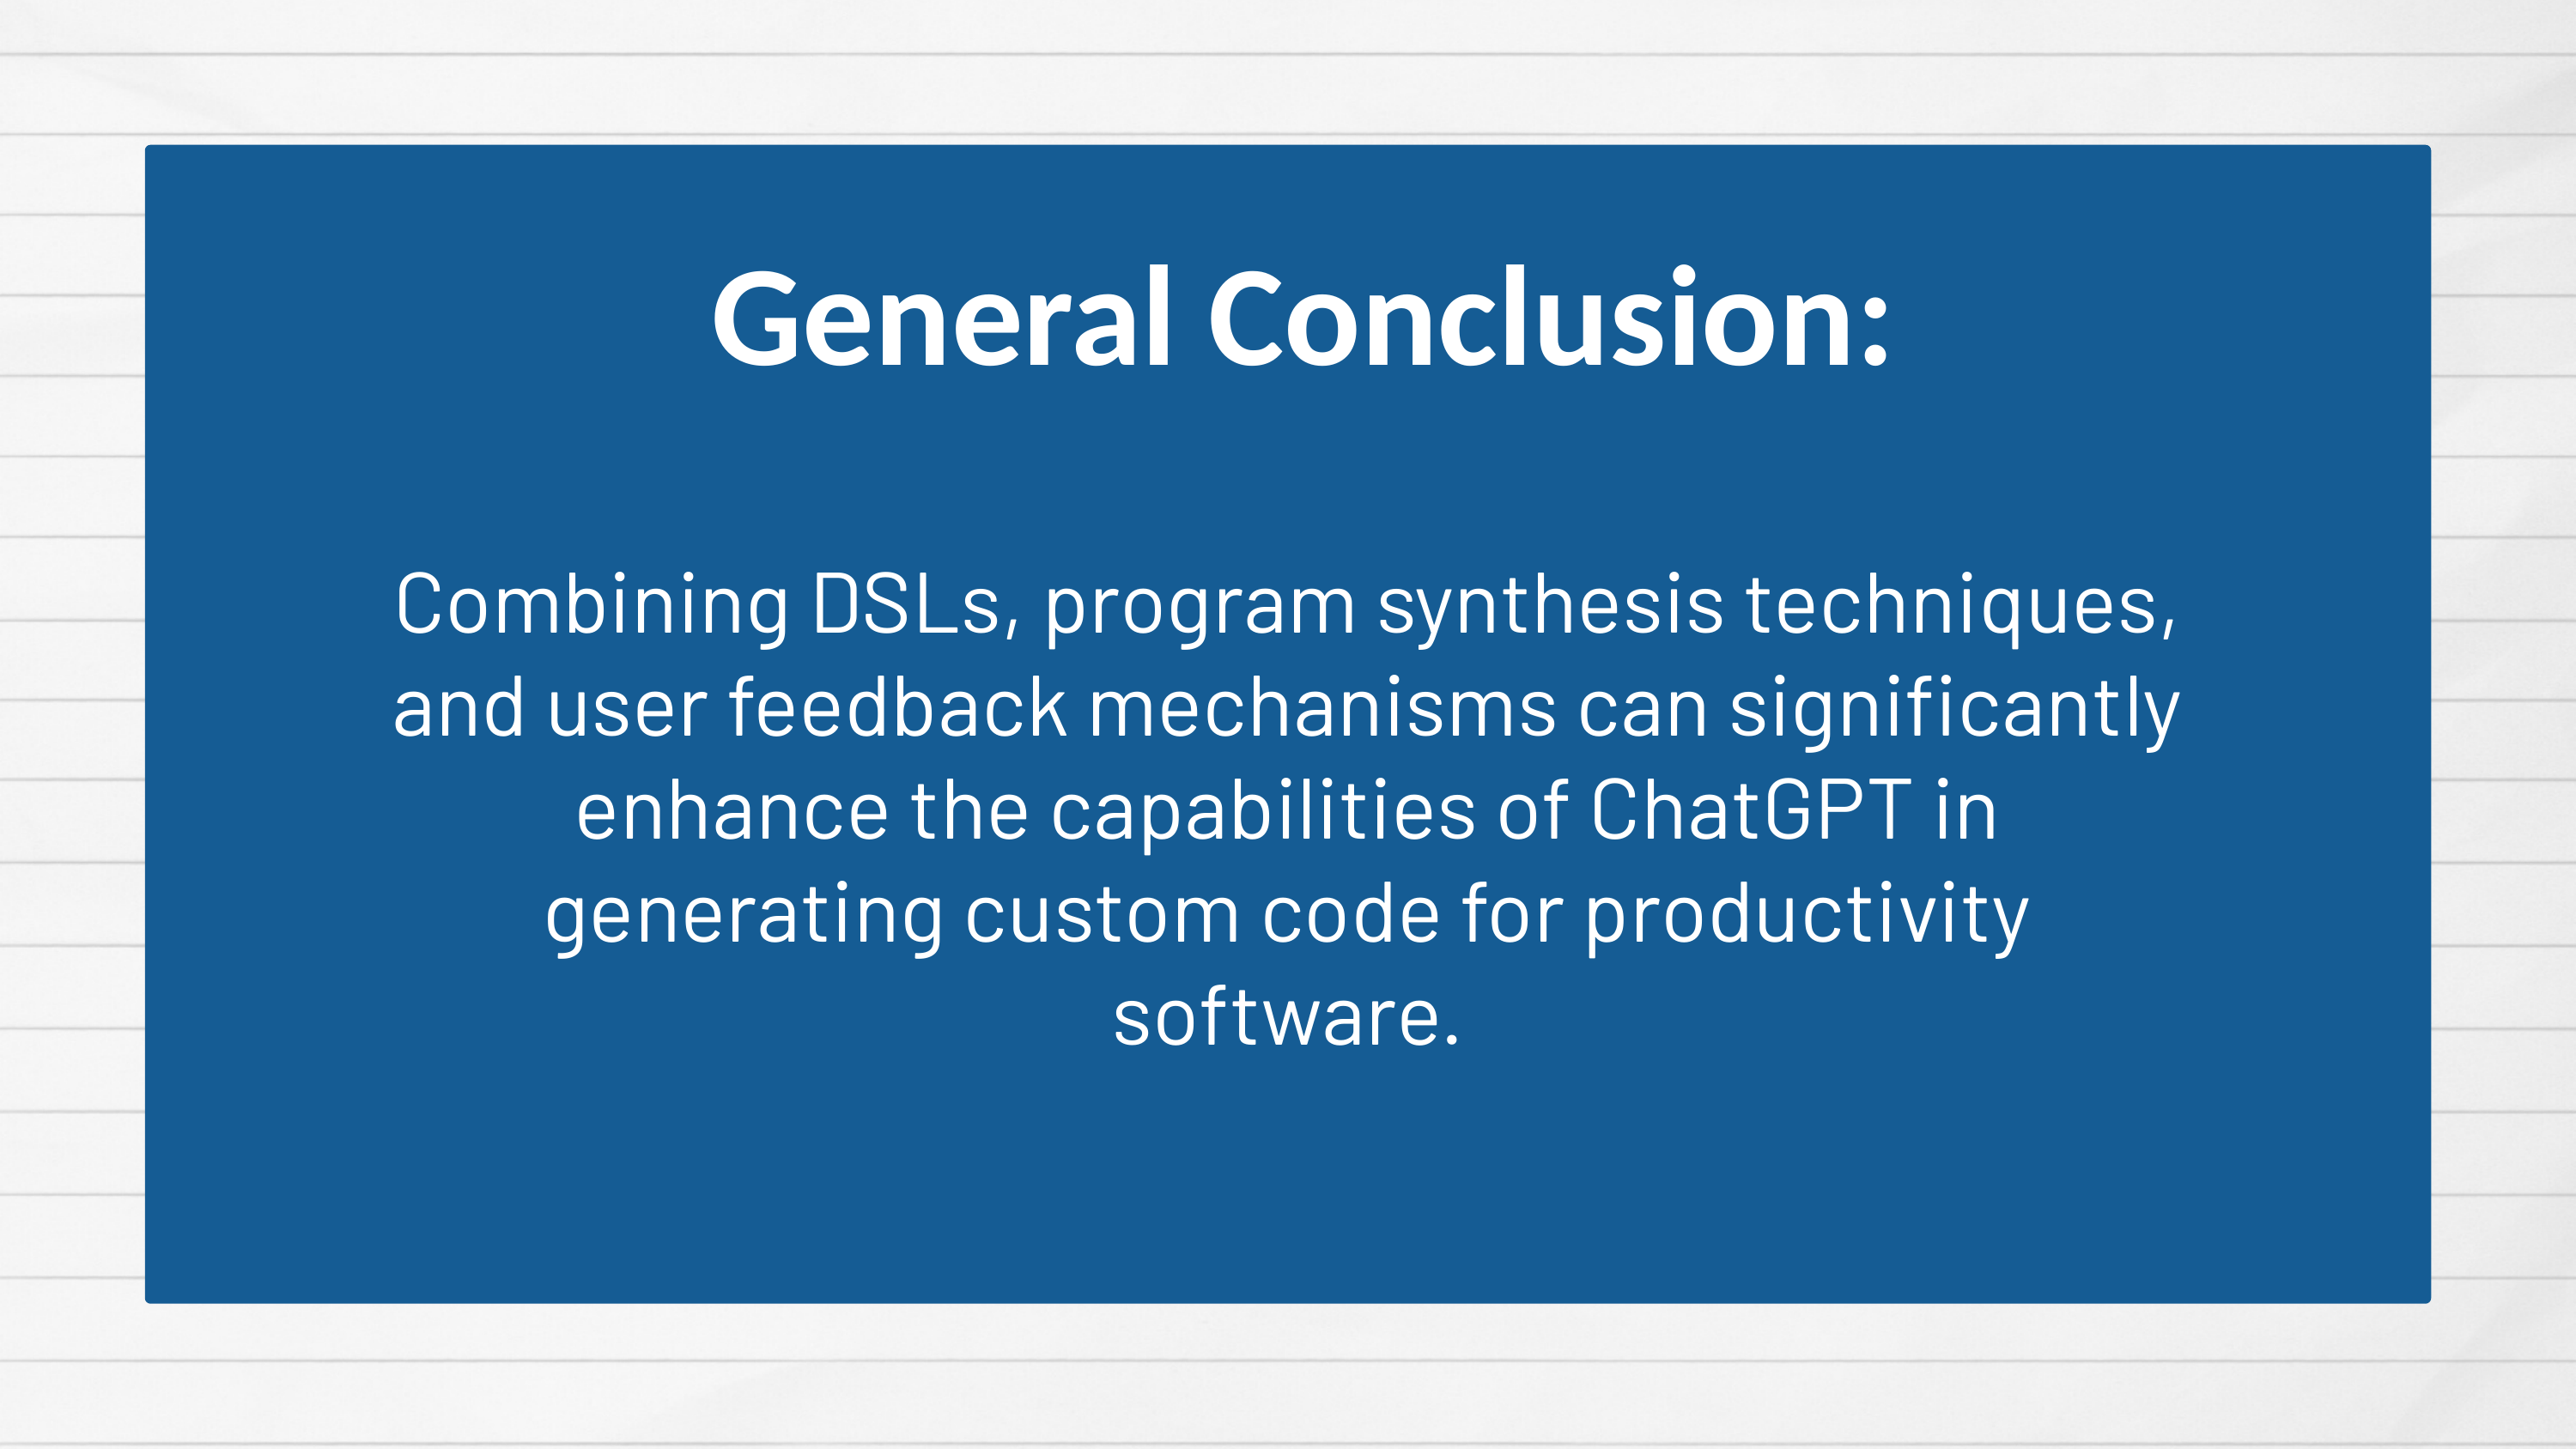

General Conclusion:
Combining DSLs, program synthesis techniques, and user feedback mechanisms can significantly enhance the capabilities of ChatGPT in generating custom code for productivity software.